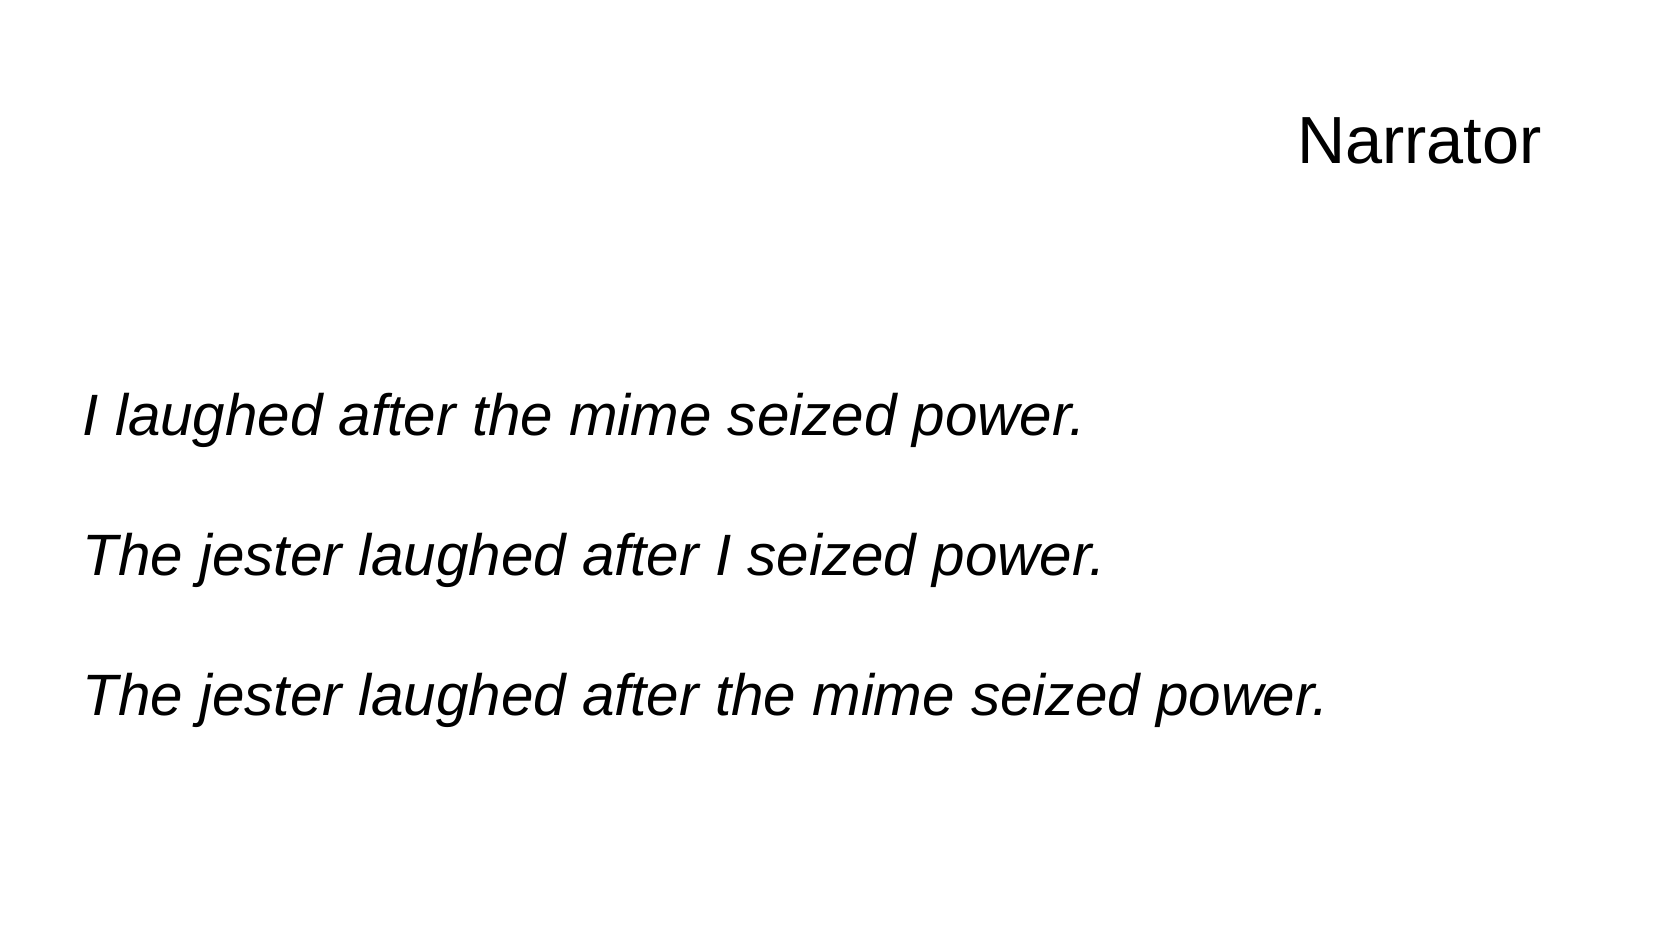

Narrator
I laughed after the mime seized power.

The jester laughed after I seized power.

The jester laughed after the mime seized power.